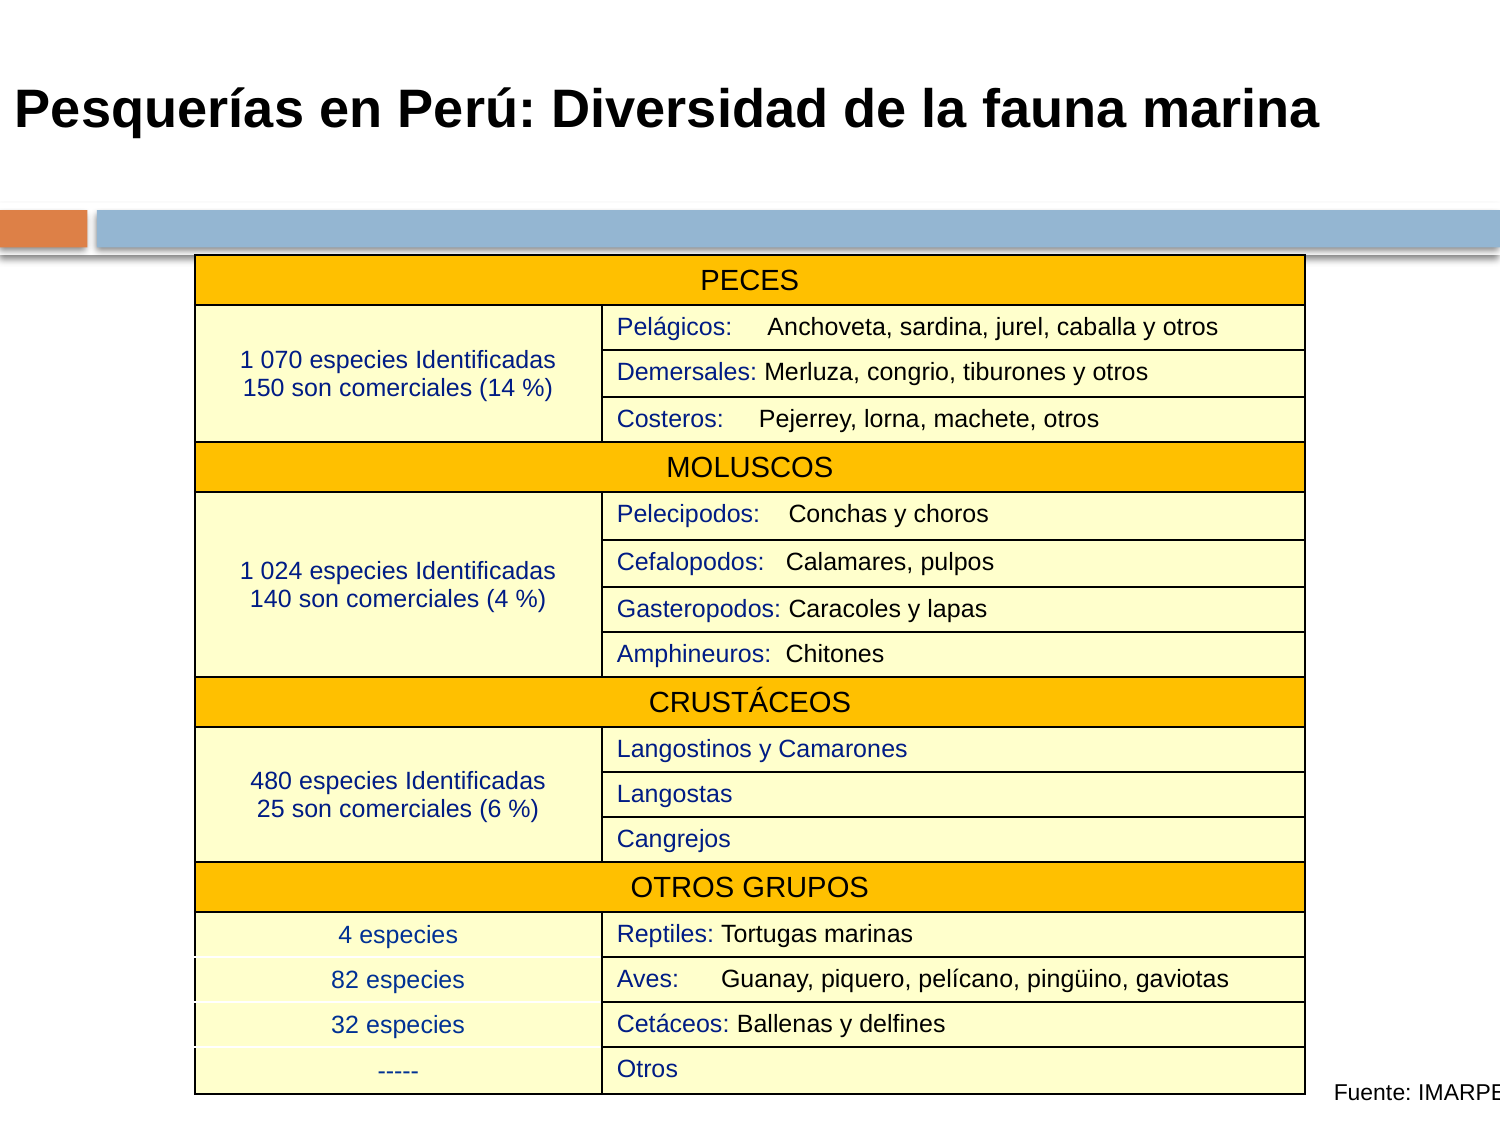

Pesquerías en Perú: Diversidad de la fauna marina
| PECES |  |
| --- | --- |
| 1 070 especies Identificadas 150 son comerciales (14 %) | Pelágicos: Anchoveta, sardina, jurel, caballa y otros |
|  | Demersales: Merluza, congrio, tiburones y otros |
|  | Costeros: Pejerrey, lorna, machete, otros |
| MOLUSCOS |  |
| 1 024 especies Identificadas 140 son comerciales (4 %) | Pelecipodos: Conchas y choros |
|  | Cefalopodos: Calamares, pulpos |
|  | Gasteropodos: Caracoles y lapas |
|  | Amphineuros: Chitones |
| CRUSTÁCEOS |  |
| 480 especies Identificadas 25 son comerciales (6 %) | Langostinos y Camarones |
|  | Langostas |
|  | Cangrejos |
| OTROS GRUPOS |  |
| 4 especies | Reptiles: Tortugas marinas |
| 82 especies | Aves: Guanay, piquero, pelícano, pingüino, gaviotas |
| 32 especies | Cetáceos: Ballenas y delfines |
| ----- | Otros |
Fuente: IMARPE